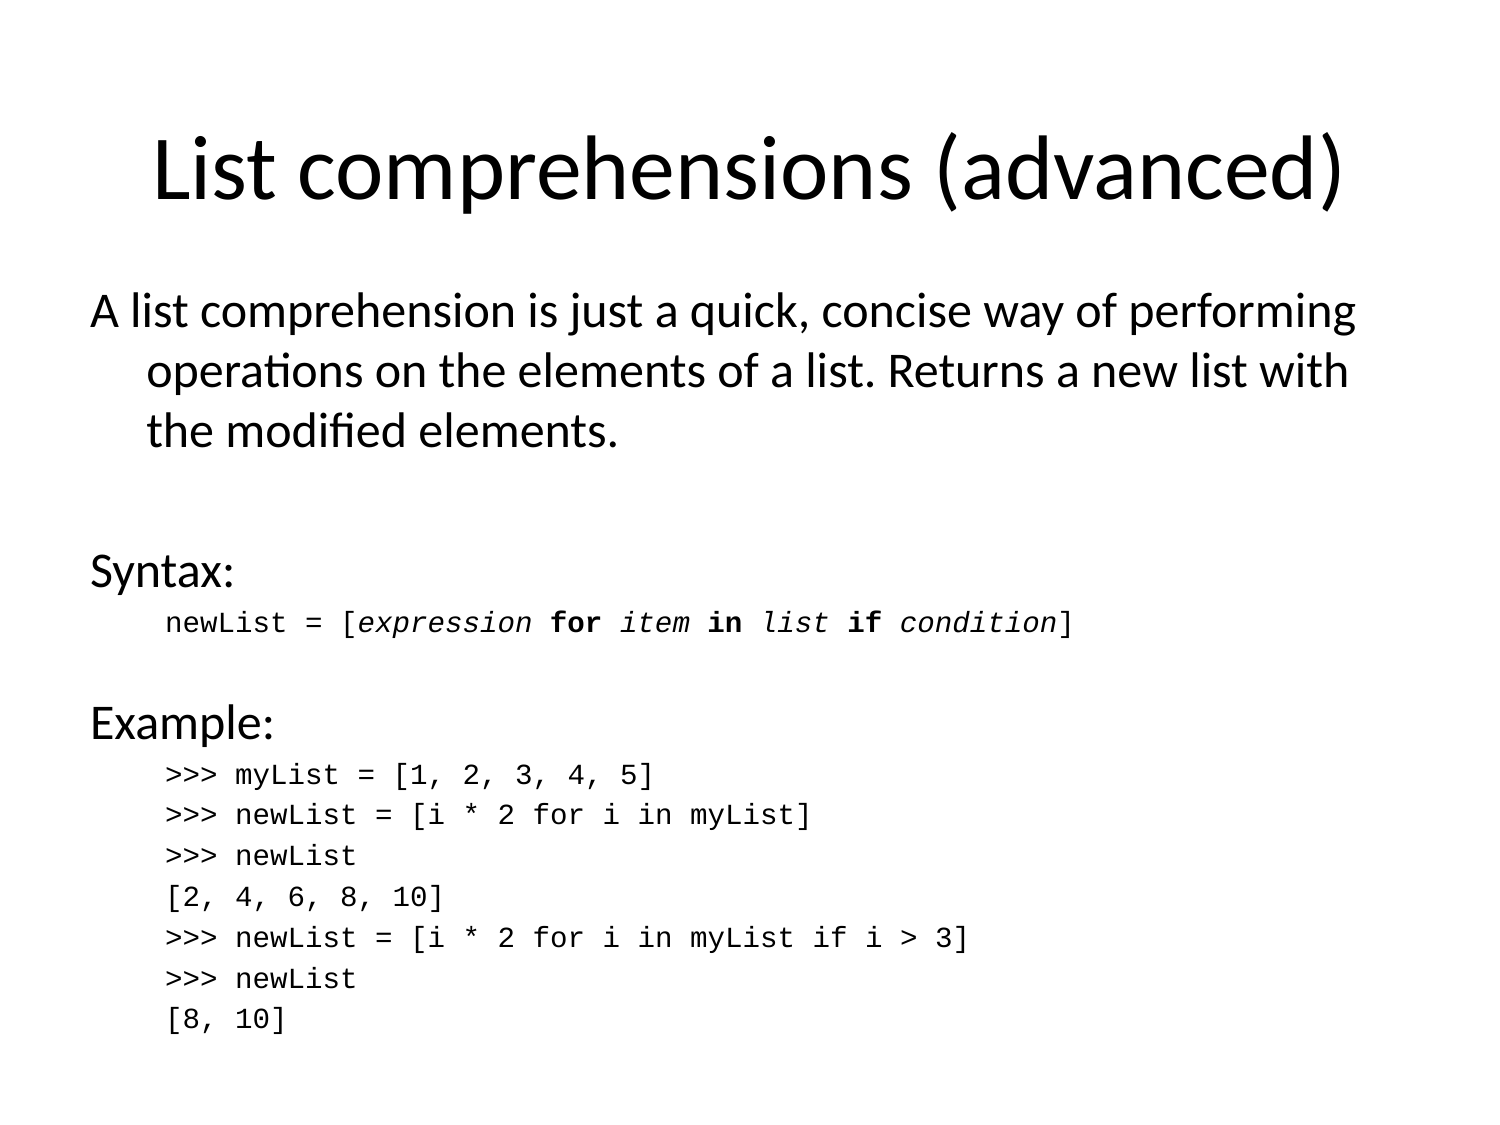

# List comprehensions (advanced)
A list comprehension is just a quick, concise way of performing operations on the elements of a list. Returns a new list with the modified elements.

Syntax:
newList = [expression for item in list if condition]

Example:
>>> myList = [1, 2, 3, 4, 5]
>>> newList = [i * 2 for i in myList]
>>> newList
[2, 4, 6, 8, 10]
>>> newList = [i * 2 for i in myList if i > 3]
>>> newList
[8, 10]